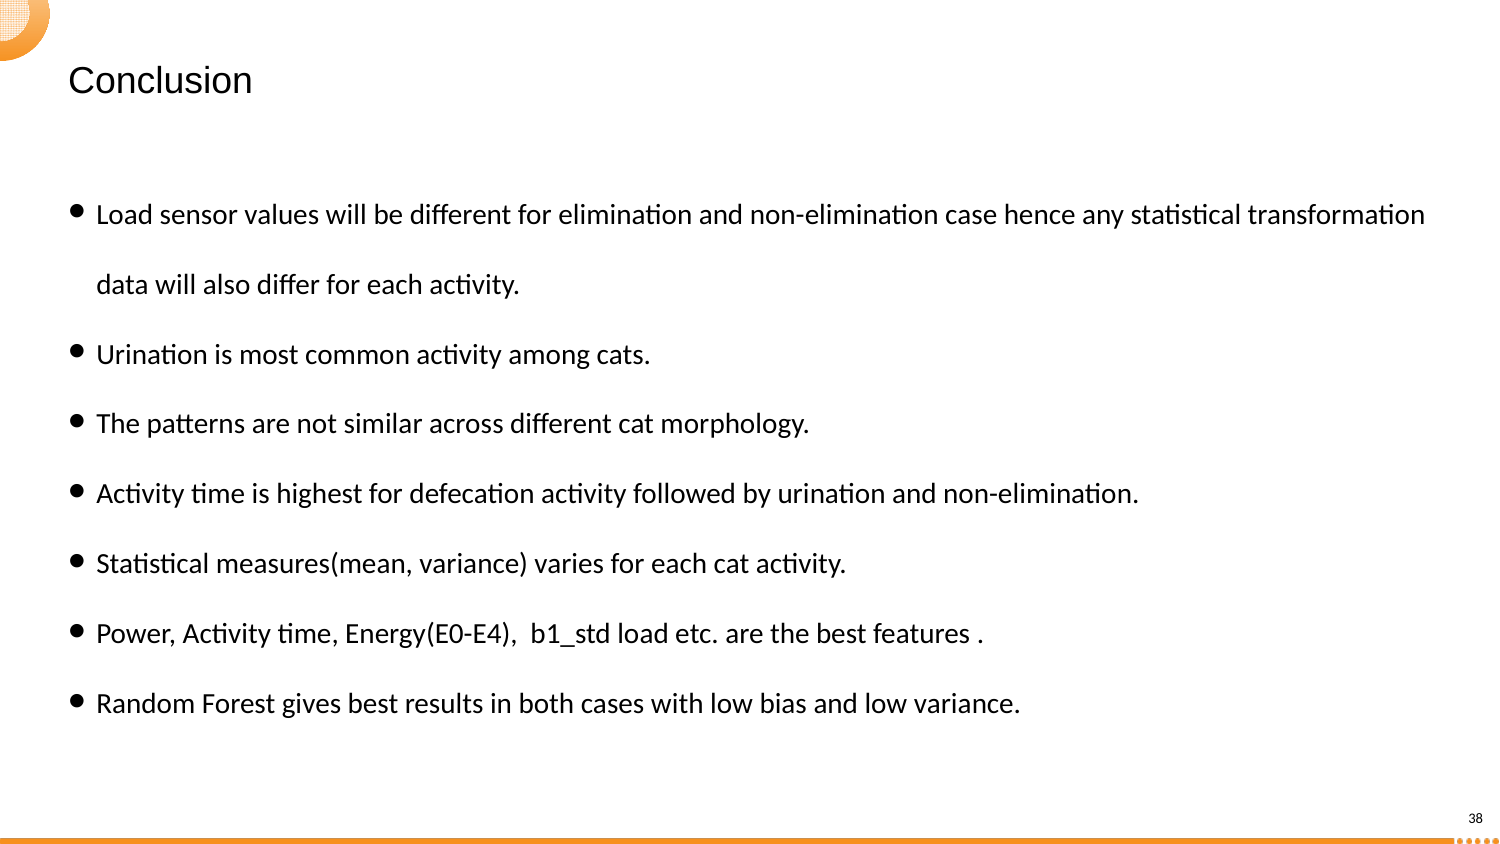

# Conclusion
Load sensor values will be different for elimination and non-elimination case hence any statistical transformation data will also differ for each activity.
Urination is most common activity among cats.
The patterns are not similar across different cat morphology.
Activity time is highest for defecation activity followed by urination and non-elimination.
Statistical measures(mean, variance) varies for each cat activity.
Power, Activity time, Energy(E0-E4),  b1_std load etc. are the best features .
Random Forest gives best results in both cases with low bias and low variance.